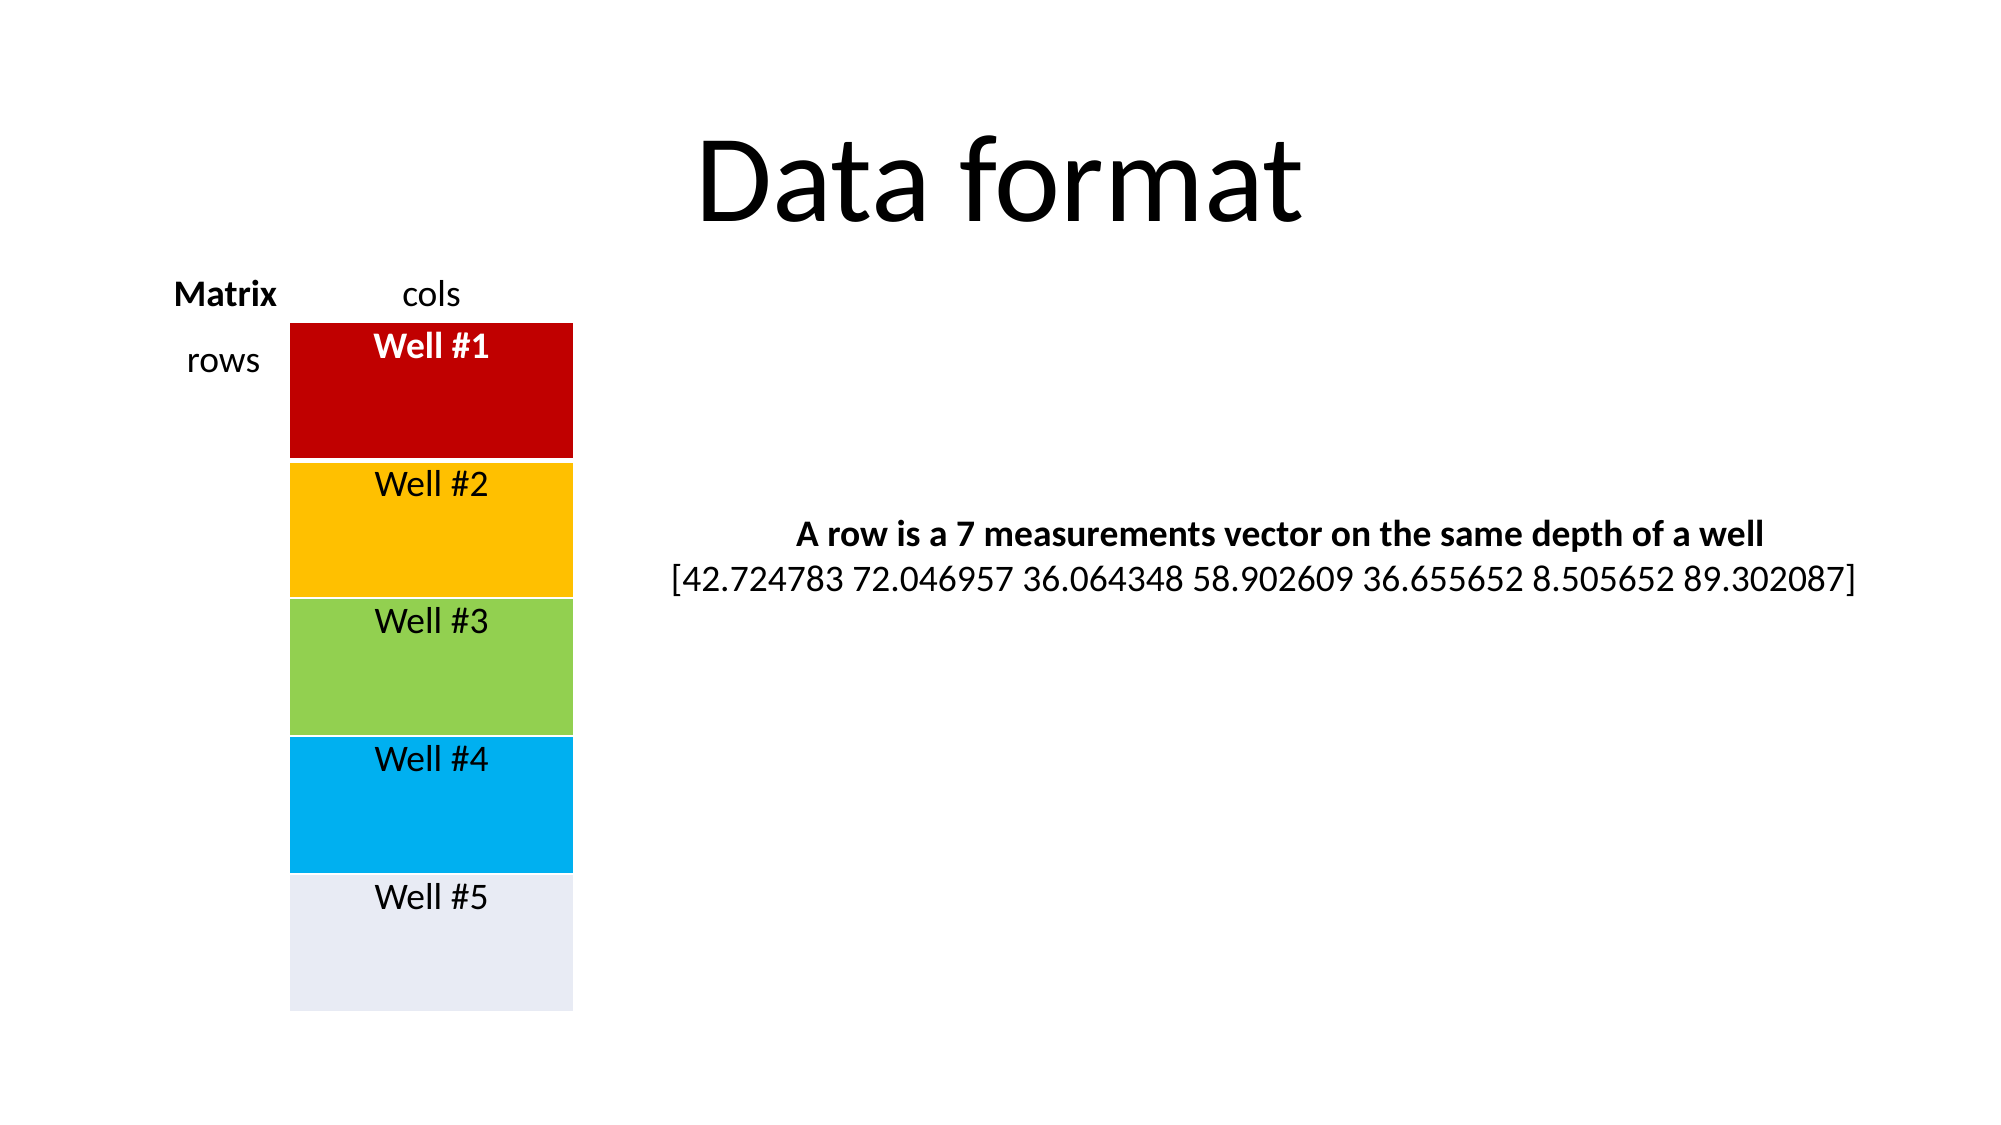

# Data format
Matrix
cols
| Well #1 |
| --- |
| Well #2 |
| Well #3 |
| Well #4 |
| Well #5 |
rows
A row is a 7 measurements vector on the same depth of a well
[42.724783 72.046957 36.064348 58.902609 36.655652 8.505652 89.302087]